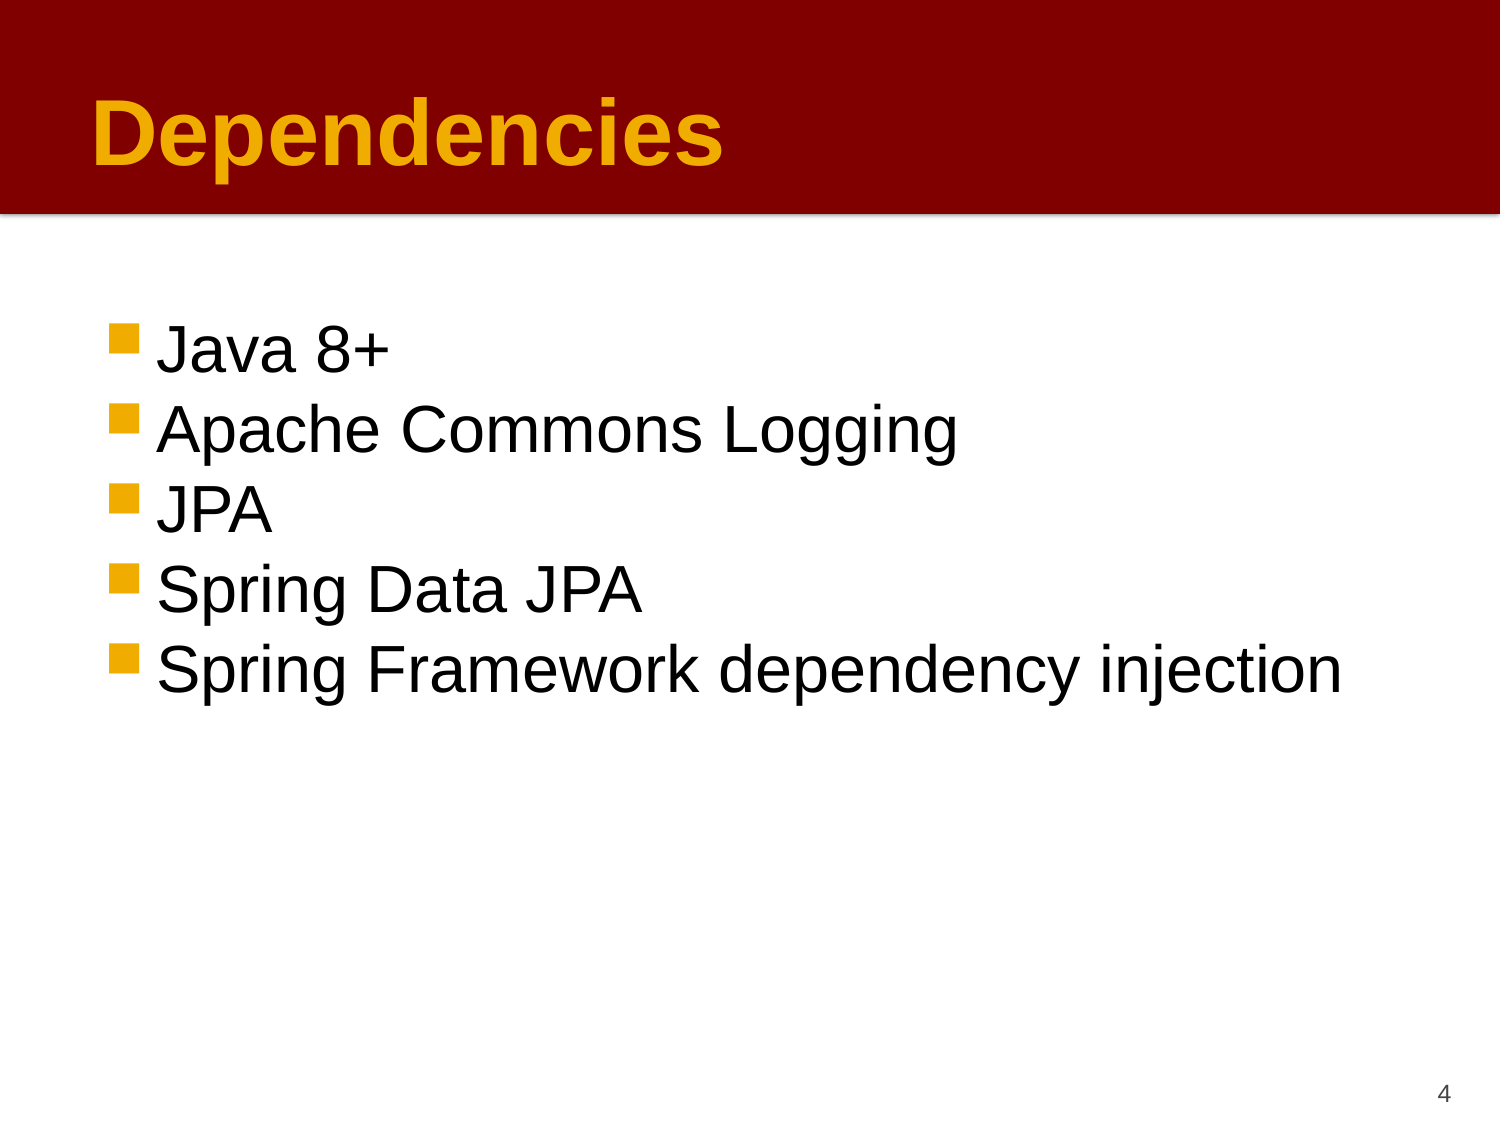

# Dependencies
Java 8+
Apache Commons Logging
JPA
Spring Data JPA
Spring Framework dependency injection
4